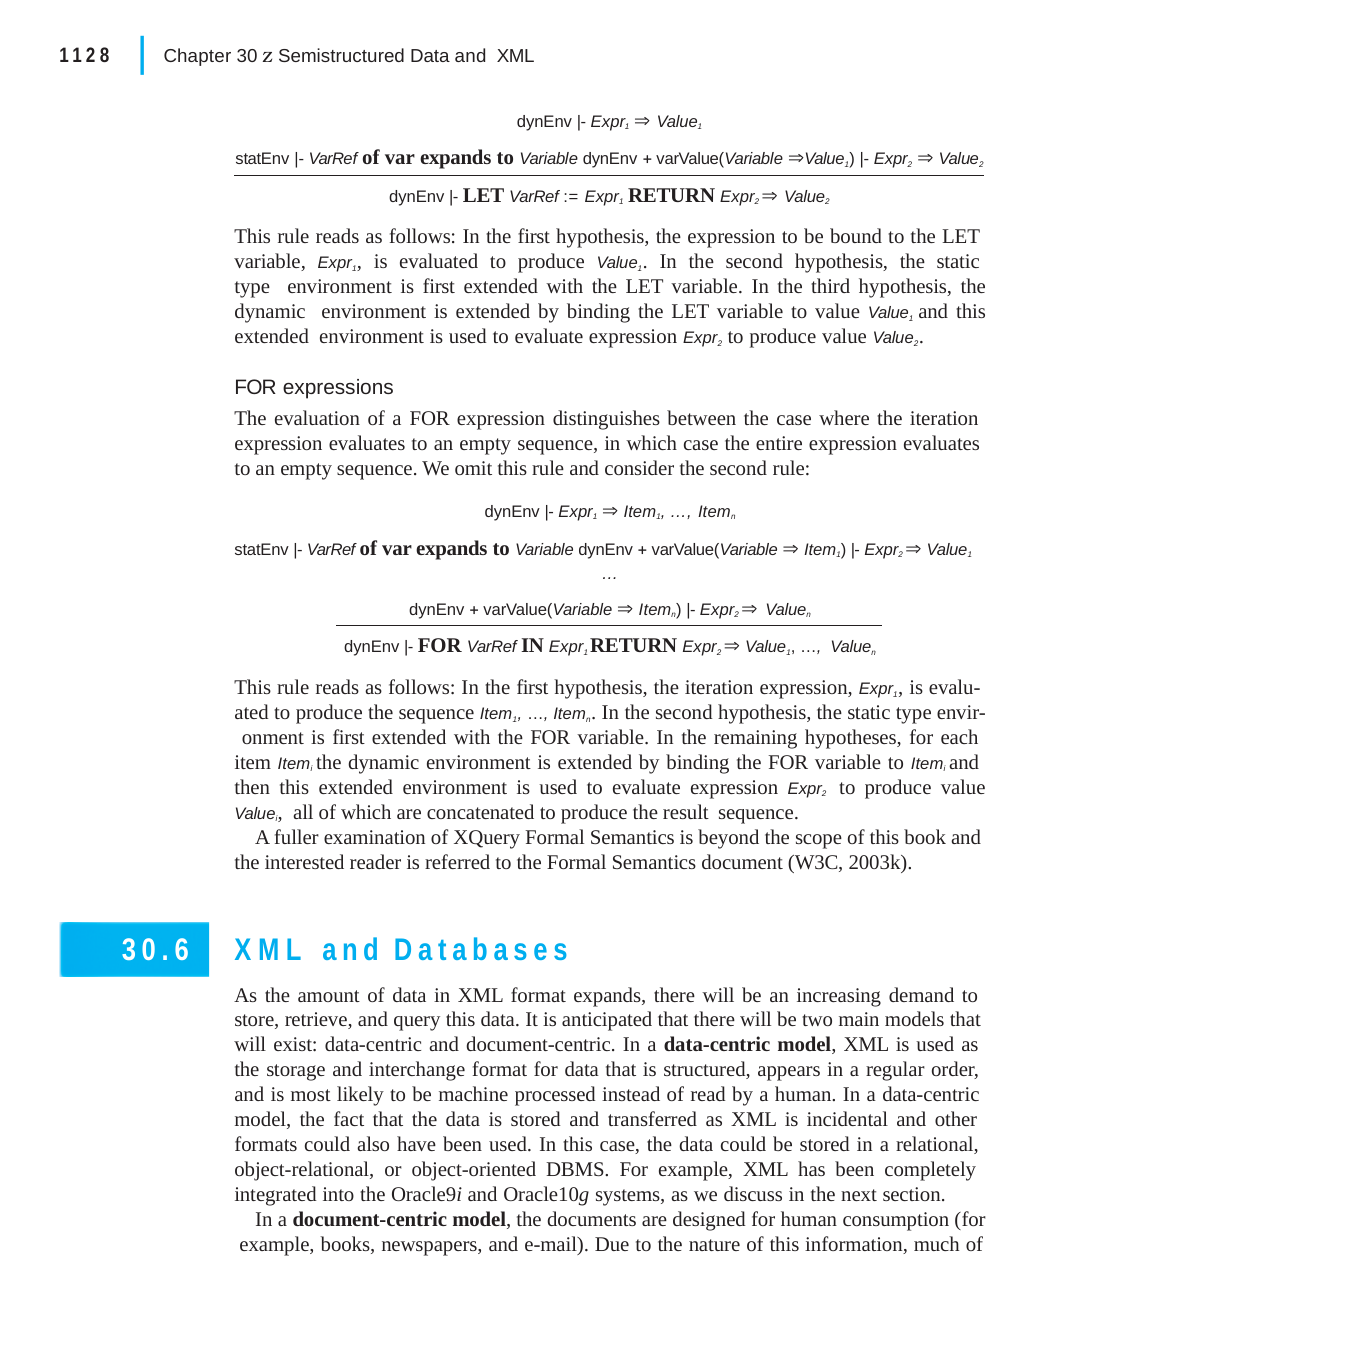

|
1128
Chapter 30 z Semistructured Data and XML
dynEnv |- Expr1  ⇒ Value1
statEnv |- VarRef of var expands to Variable dynEnv + varValue(Variable ⇒Value1) |- Expr2  ⇒ Value2
dynEnv |- LET VarRef := Expr1  RETURN Expr2 ⇒ Value2
This rule reads as follows: In the first hypothesis, the expression to be bound to the LET  variable,  Expr1,  is  evaluated  to  produce  Value1.  In  the  second  hypothesis,  the  static  type  environment is first extended with the LET variable. In the third hypothesis, the dynamic  environment is extended by binding the LET variable to value Value1 and this extended  environment is used to evaluate expression Expr2  to produce value Value2.

FOR expressions
The evaluation of a FOR expression distinguishes between the case where the iteration  expression evaluates to an empty sequence, in which case the entire expression evaluates  to an empty sequence. We omit this rule and consider the second rule:
dynEnv |- Expr1  ⇒ Item1, …, Itemn
statEnv |- VarRef of var expands to Variable dynEnv + varValue(Variable ⇒ Item1) |- Expr2 ⇒ Value1
…
dynEnv + varValue(Variable ⇒ Itemn) |- Expr2 ⇒ Valuen
dynEnv |- FOR VarRef IN Expr1 RETURN Expr2 ⇒ Value1, …, Valuen
This rule reads as follows: In the first hypothesis, the iteration expression, Expr1, is evalu-  ated to produce the sequence Item1, …, Itemn. In the second hypothesis, the static type envir-  onment is first extended with the FOR variable. In the remaining hypotheses, for each  item Itemi the dynamic environment is extended by binding the FOR variable to Itemi and  then this extended environment is used to evaluate expression Expr2  to produce value Valuei,  all of which are concatenated to produce the result sequence.
A fuller examination of XQuery Formal Semantics is beyond the scope of this book and  the interested reader is referred to the Formal Semantics document (W3C, 2003k).

XML and Databases
As the amount of data in XML format expands, there will be an increasing demand to  store, retrieve, and query this data. It is anticipated that there will be two main models that  will exist: data-centric and document-centric. In a data-centric model, XML is used as  the storage and interchange format for data that is structured, appears in a regular order,  and is most likely to be machine processed instead of read by a human. In a data-centric  model, the fact that the data is stored and transferred as XML is incidental and other  formats could also have been used. In this case, the data could be stored in a relational,  object-relational, or object-oriented DBMS. For example, XML has been completely  integrated into the Oracle9i and Oracle10g systems, as we discuss in the next section.
In a document-centric model, the documents are designed for human consumption (for  example, books, newspapers, and e-mail). Due to the nature of this information, much of

30.6